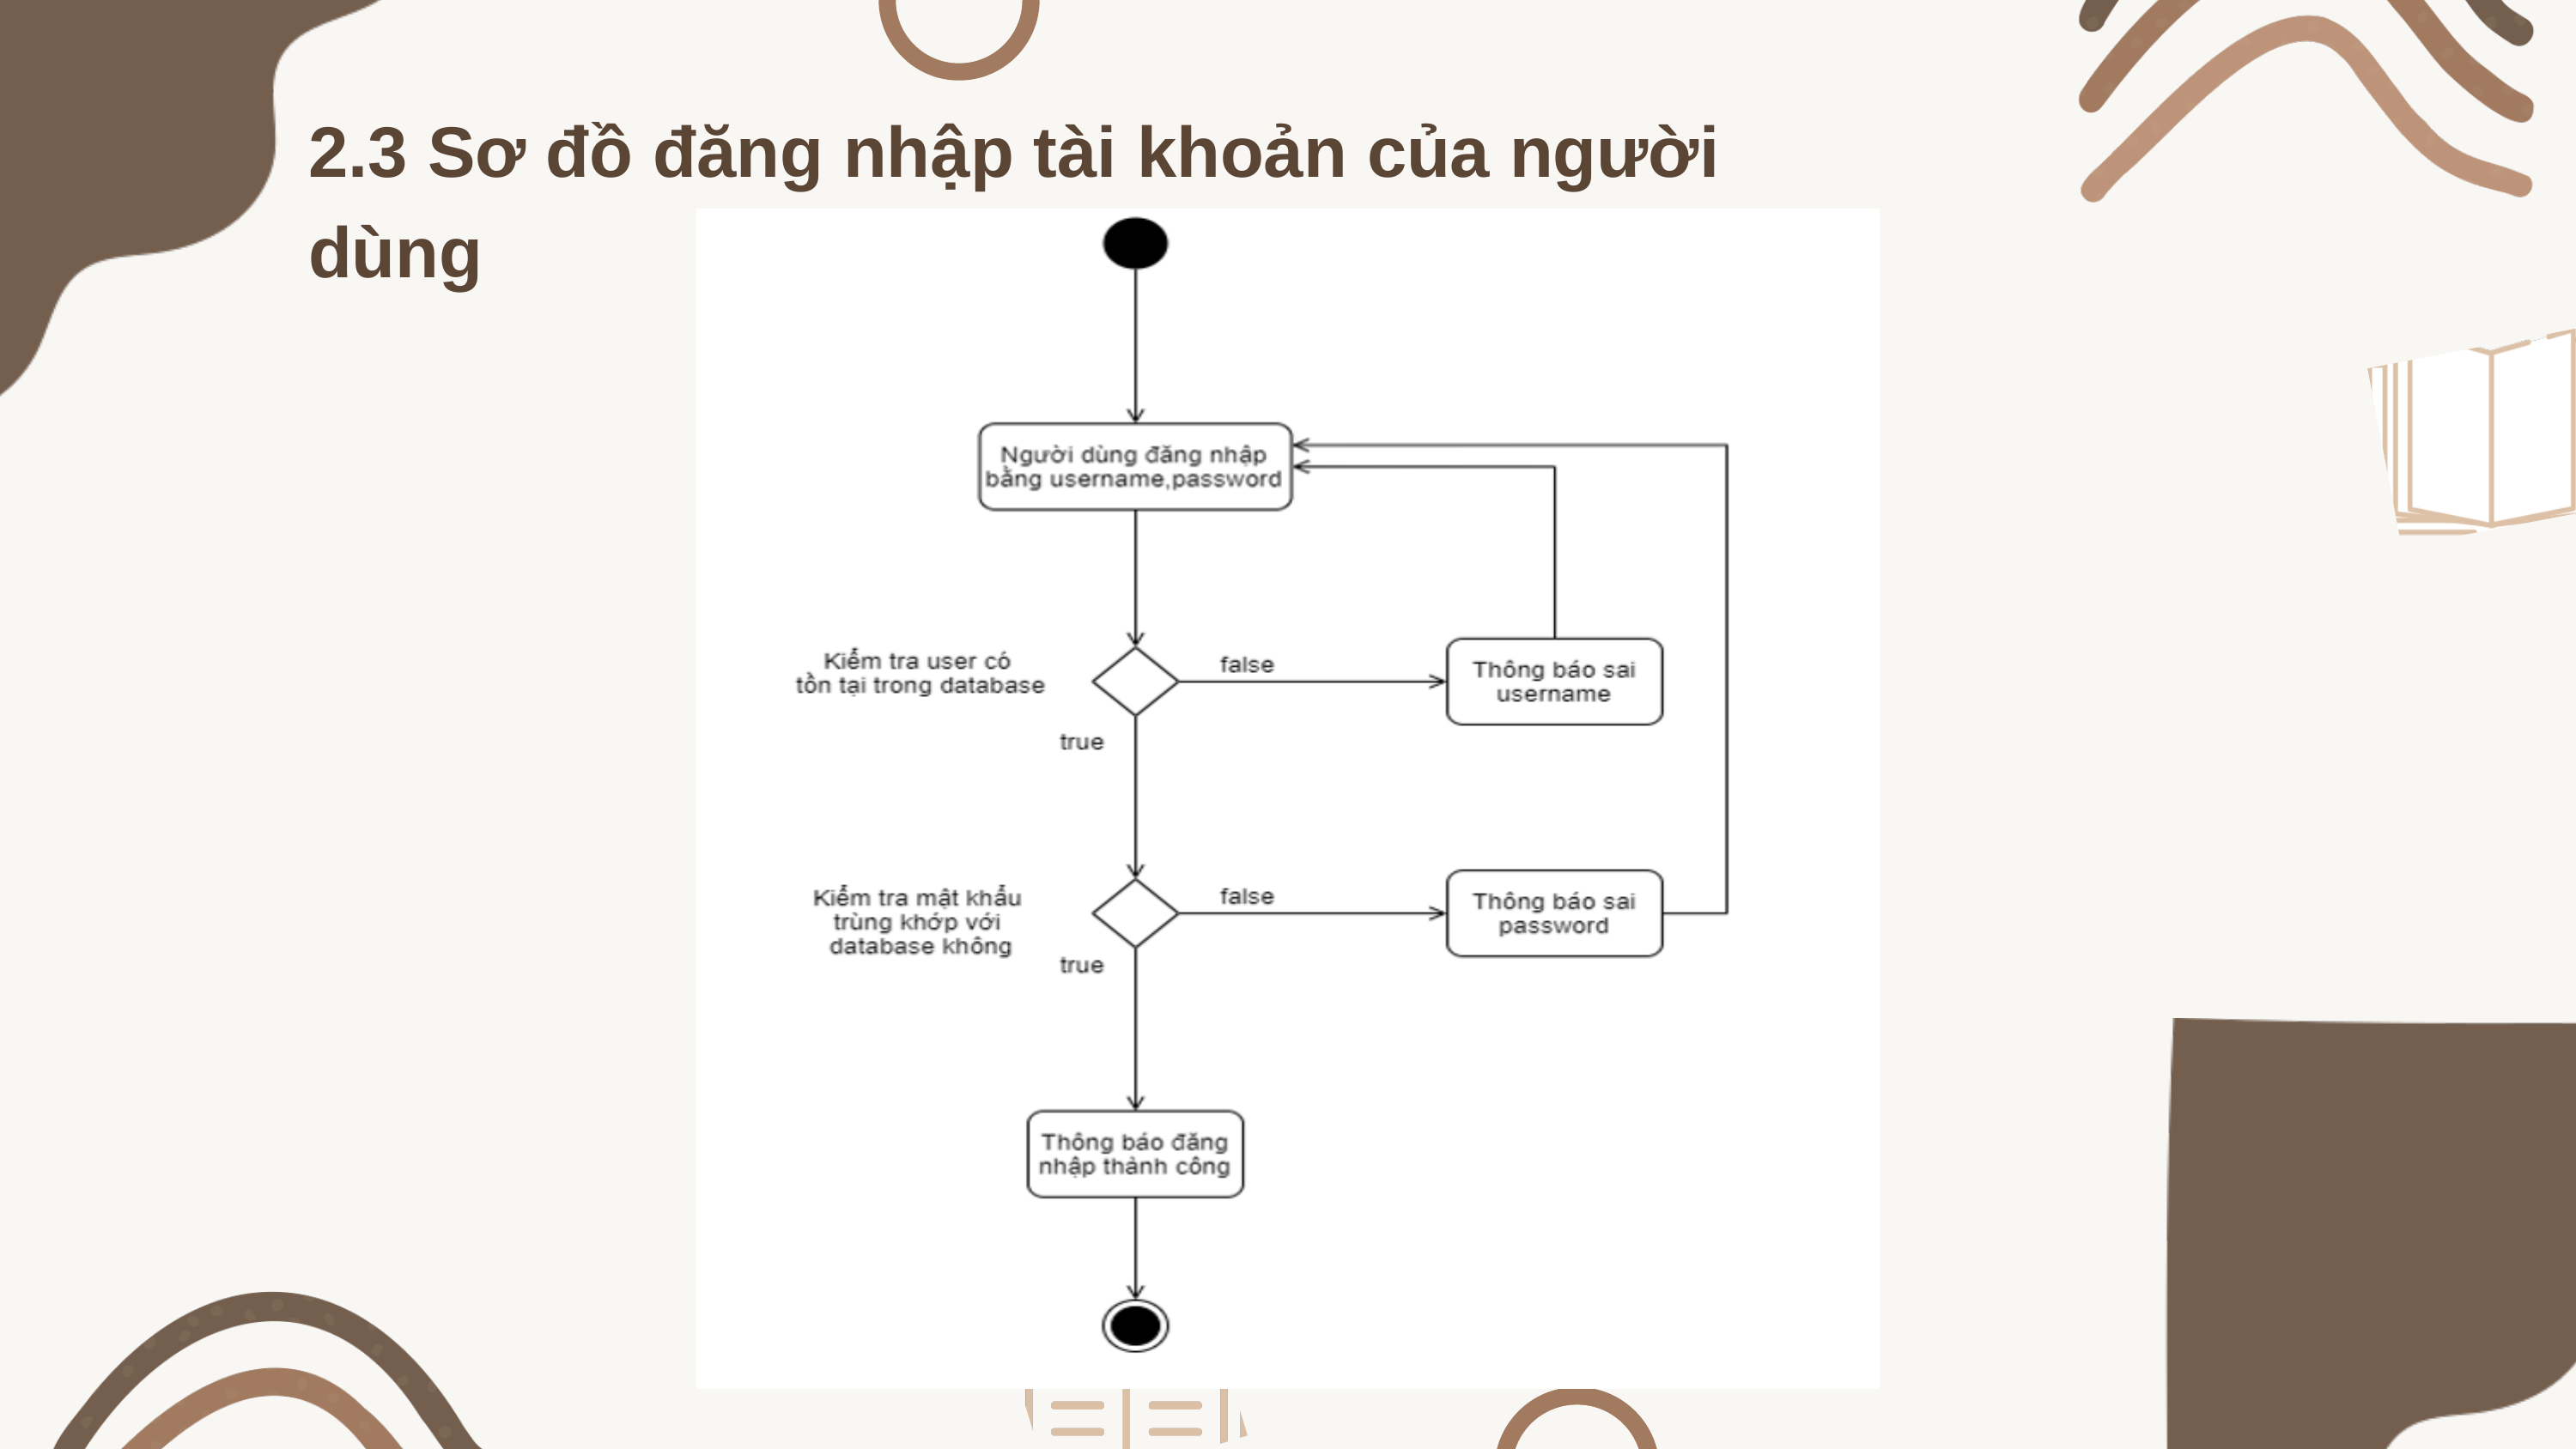

2.3 Sơ đồ đăng nhập tài khoản của người dùng